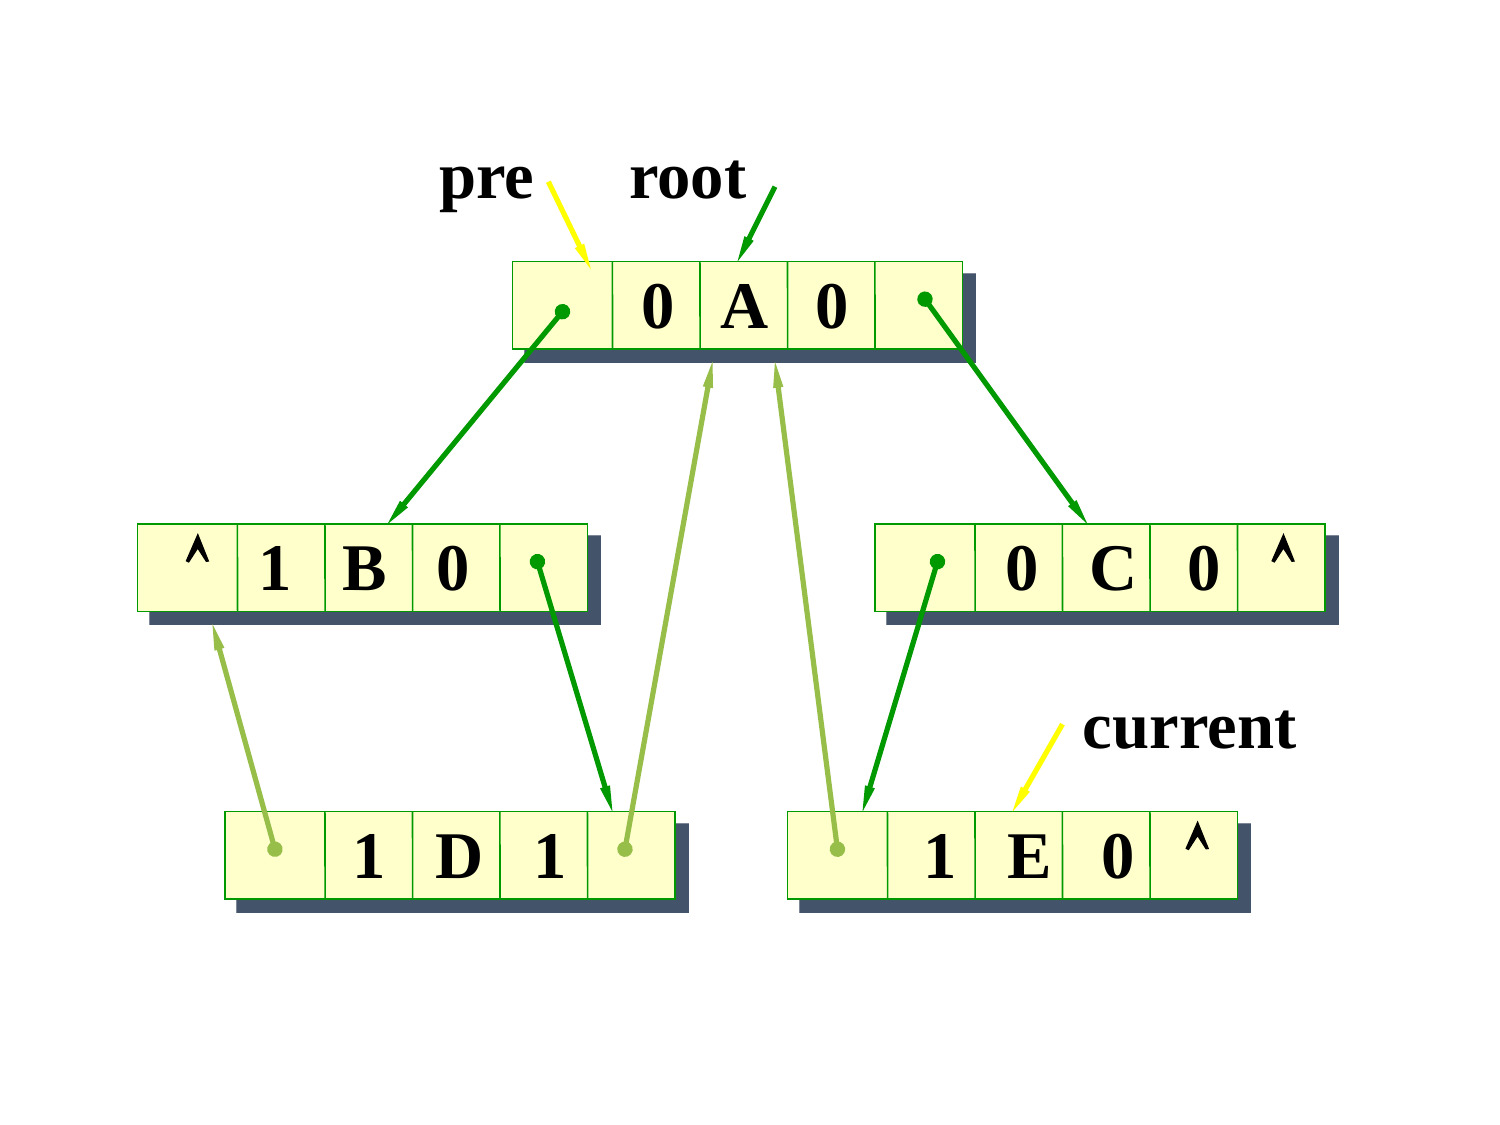

pre
root

0   A   0

∧   1   B   0
     0   C   0   ∧

current

   1   D   1
1   E   0   ∧